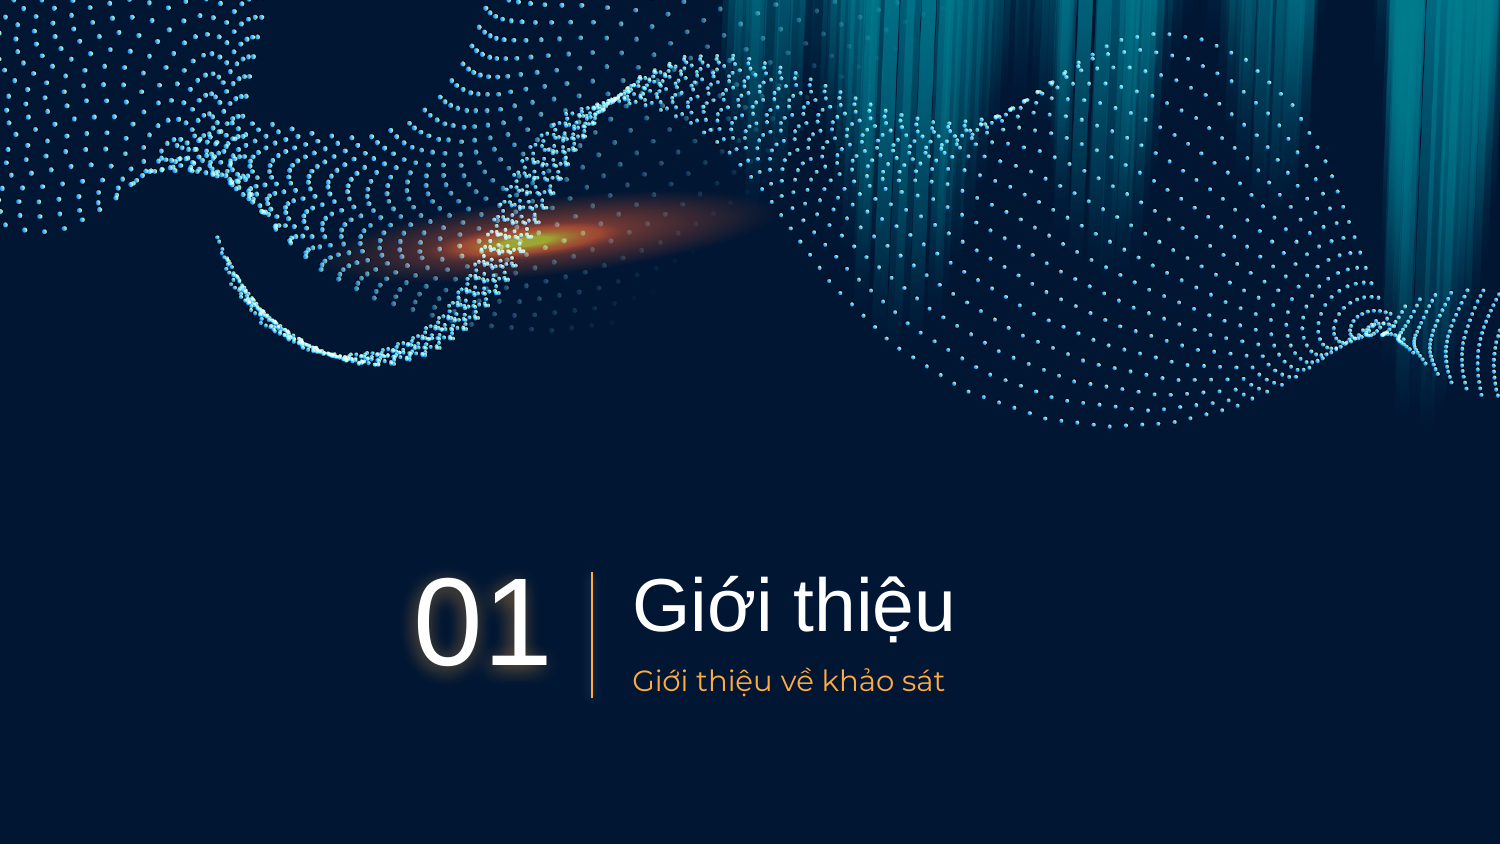

01
# Giới thiệu
Giới thiệu về khảo sát